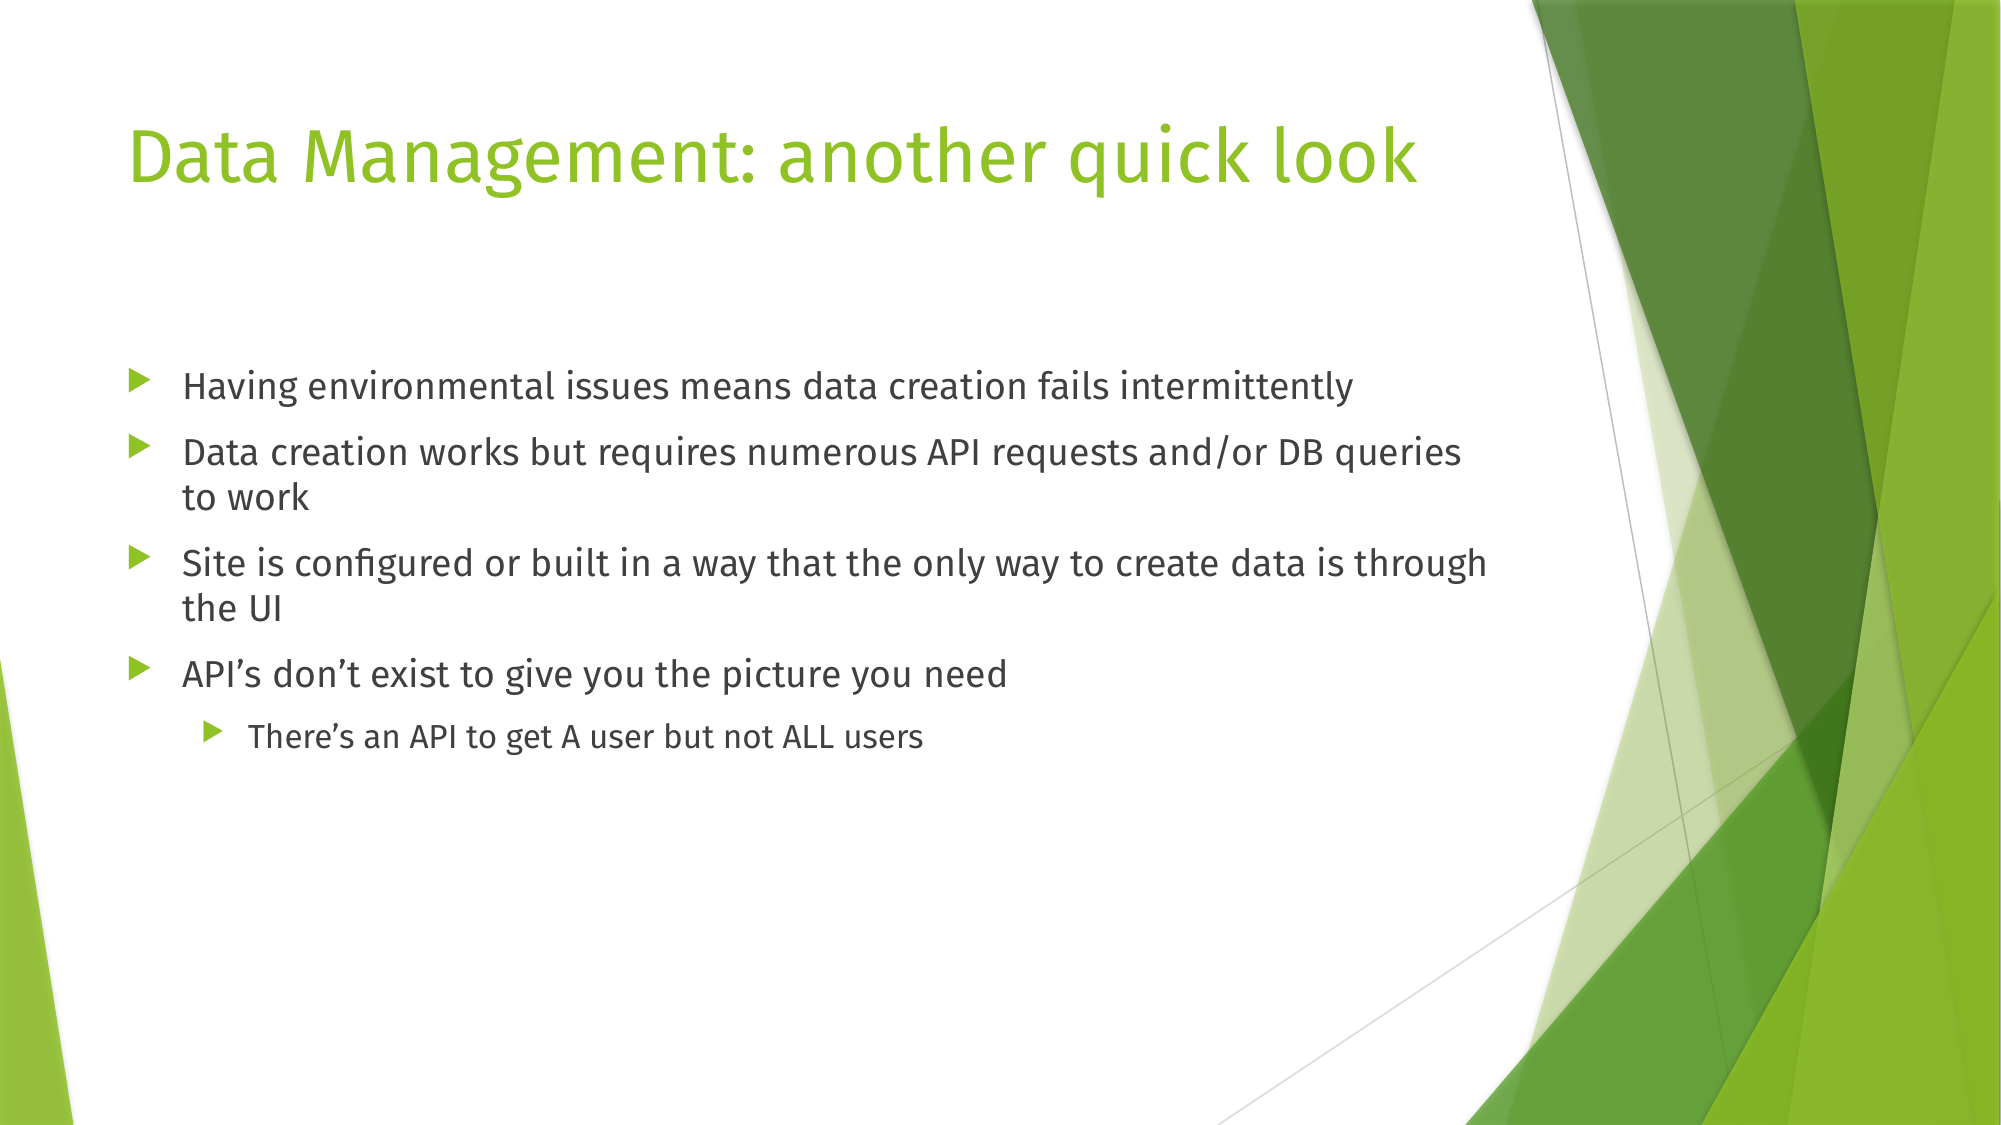

# Data Management: another quick look
Having environmental issues means data creation fails intermittently
Data creation works but requires numerous API requests and/or DB queries to work
Site is configured or built in a way that the only way to create data is through the UI
API’s don’t exist to give you the picture you need
There’s an API to get A user but not ALL users